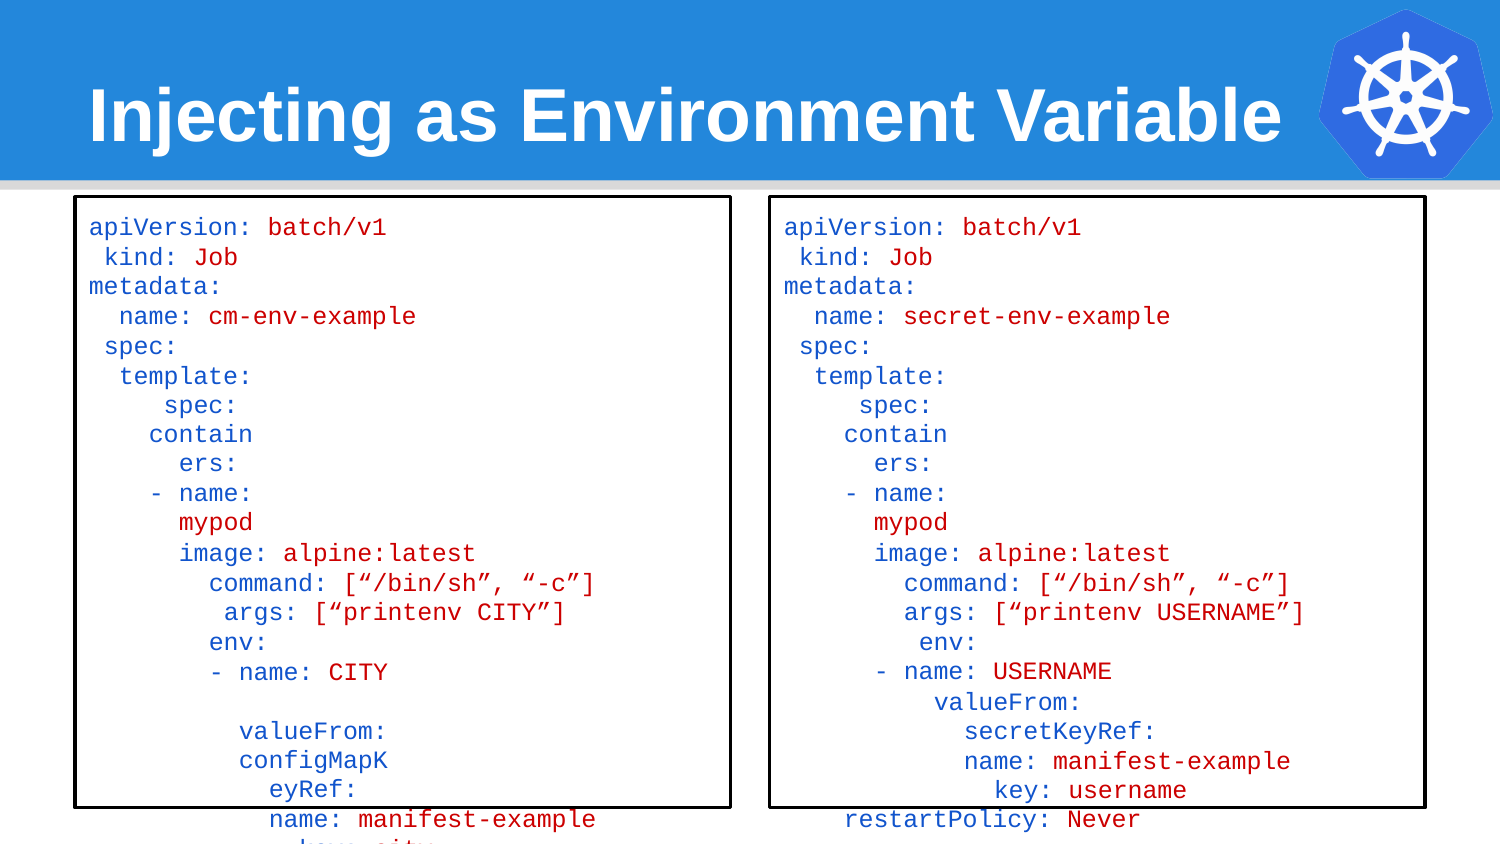

# Injecting as Environment Variable

apiVersion: batch/v1  kind: Job
metadata:
name: cm-env-example  spec:
template:  spec:
containers:
- name: mypod
image: alpine:latest  command: [“/bin/sh”, “-c”]  args: [“printenv CITY”]  env:
- name: CITY  valueFrom:
configMapKeyRef:
name: manifest-example  key: city
restartPolicy: Never
apiVersion: batch/v1  kind: Job
metadata:
name: secret-env-example  spec:
template:  spec:
containers:
- name: mypod
image: alpine:latest  command: [“/bin/sh”, “-c”]  args: [“printenv USERNAME”]  env:
- name: USERNAME
valueFrom:  secretKeyRef:
name: manifest-example  key: username
restartPolicy: Never